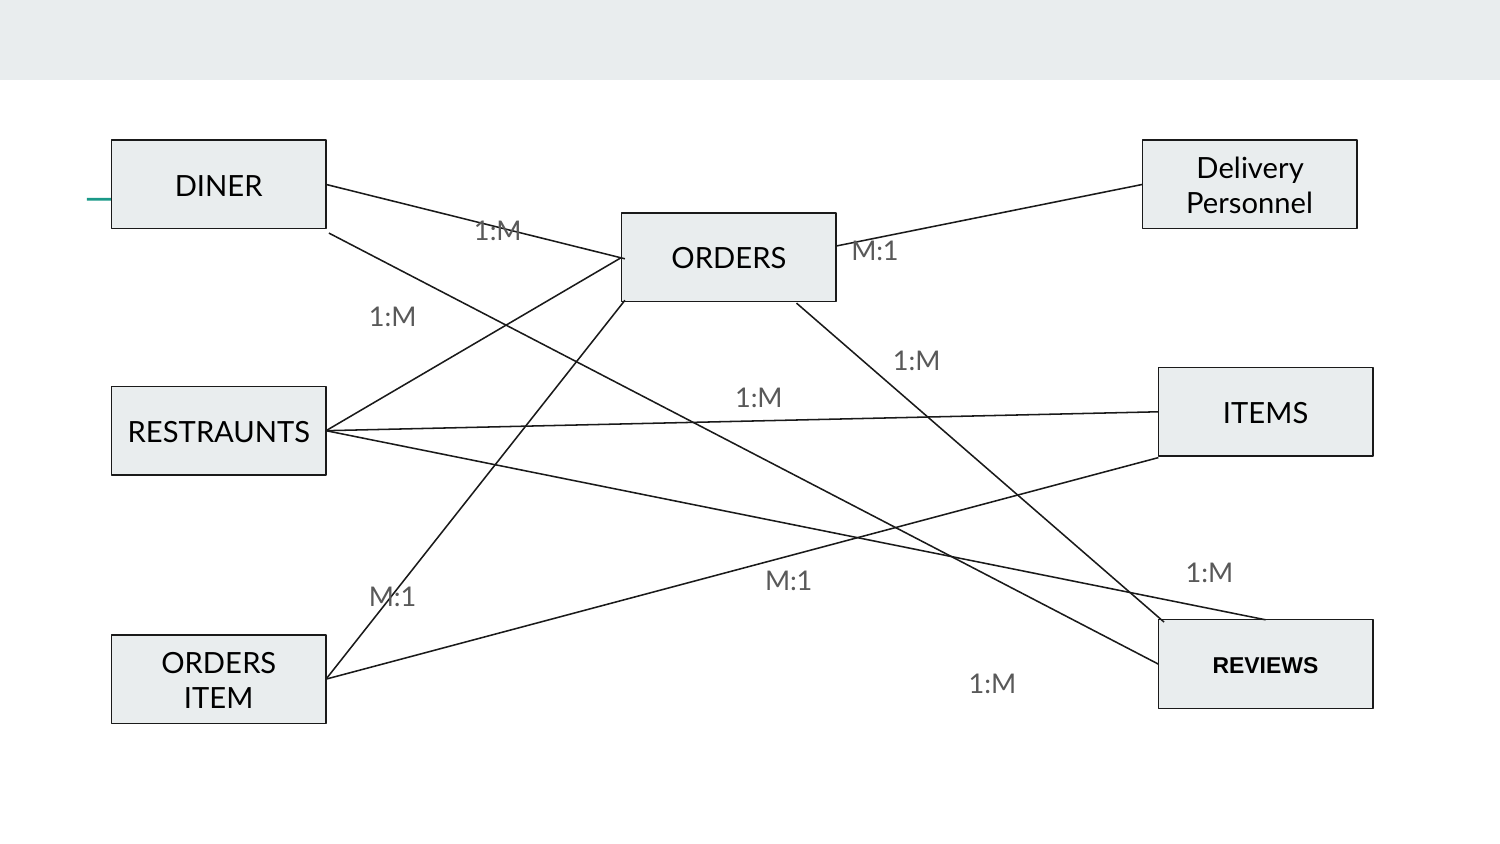

DINER
Delivery Personnel
1:M
ORDERS
M:1
1:M
1:M
1:M
ITEMS
RESTRAUNTS
1:M
M:1
M:1
REVIEWS
ORDERS ITEM
1:M